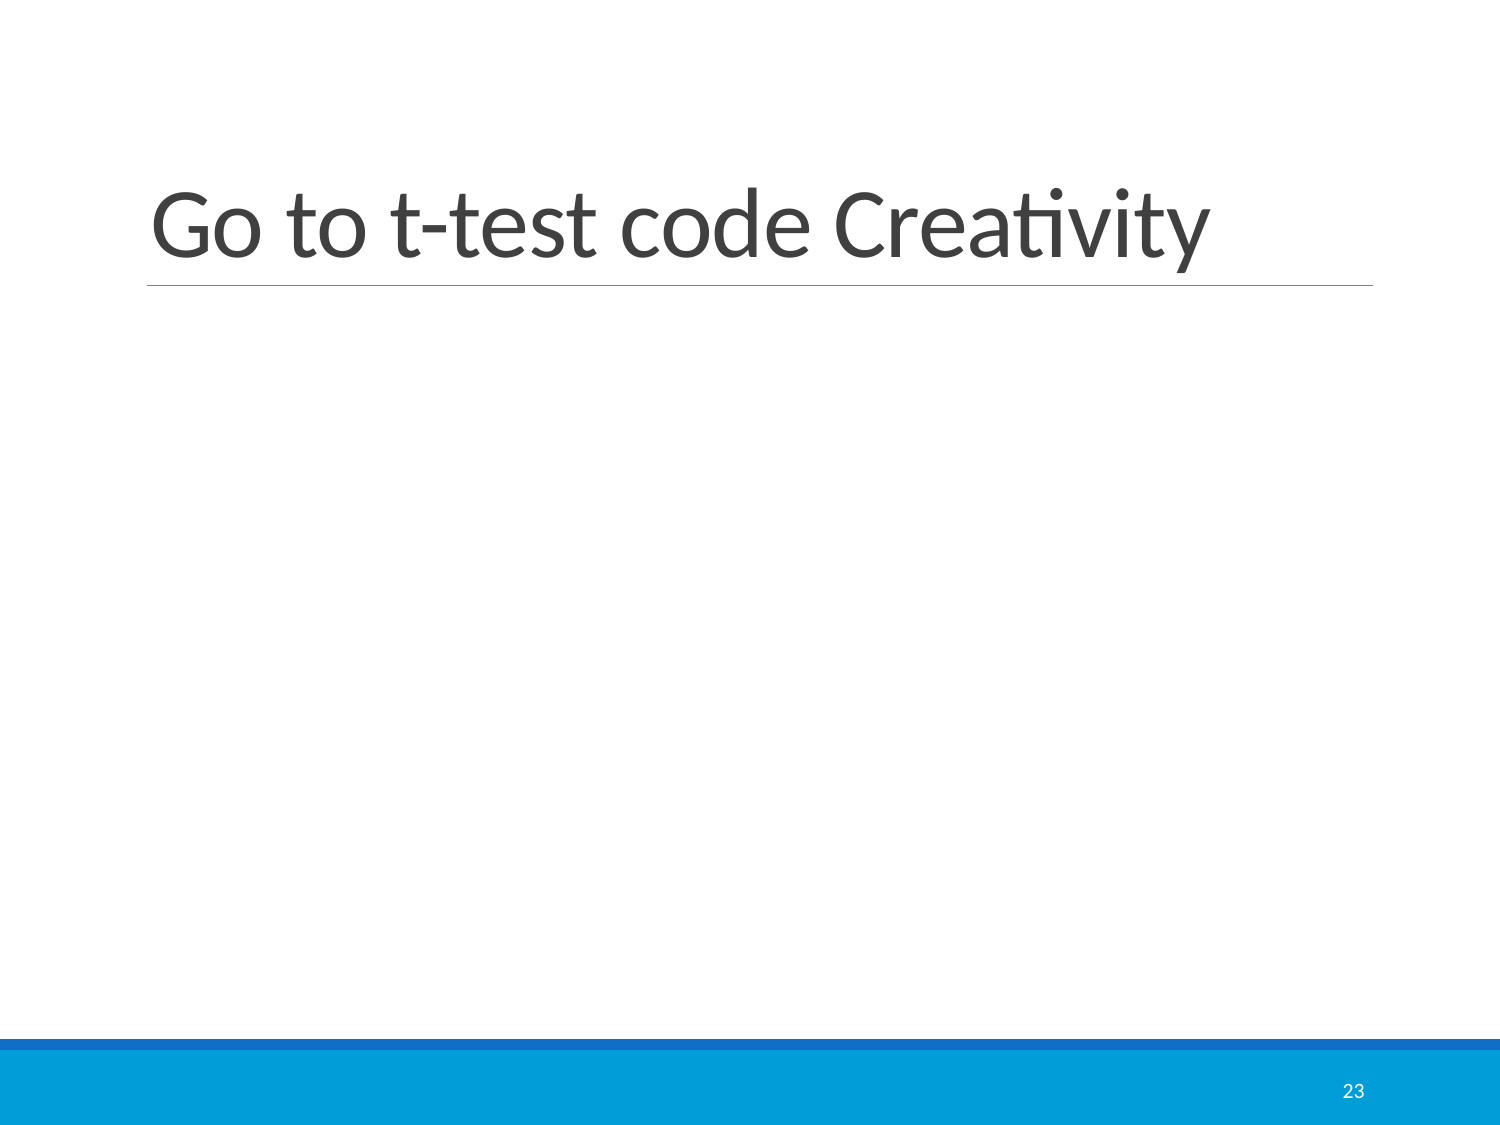

# Go to t-test code Creativity

23